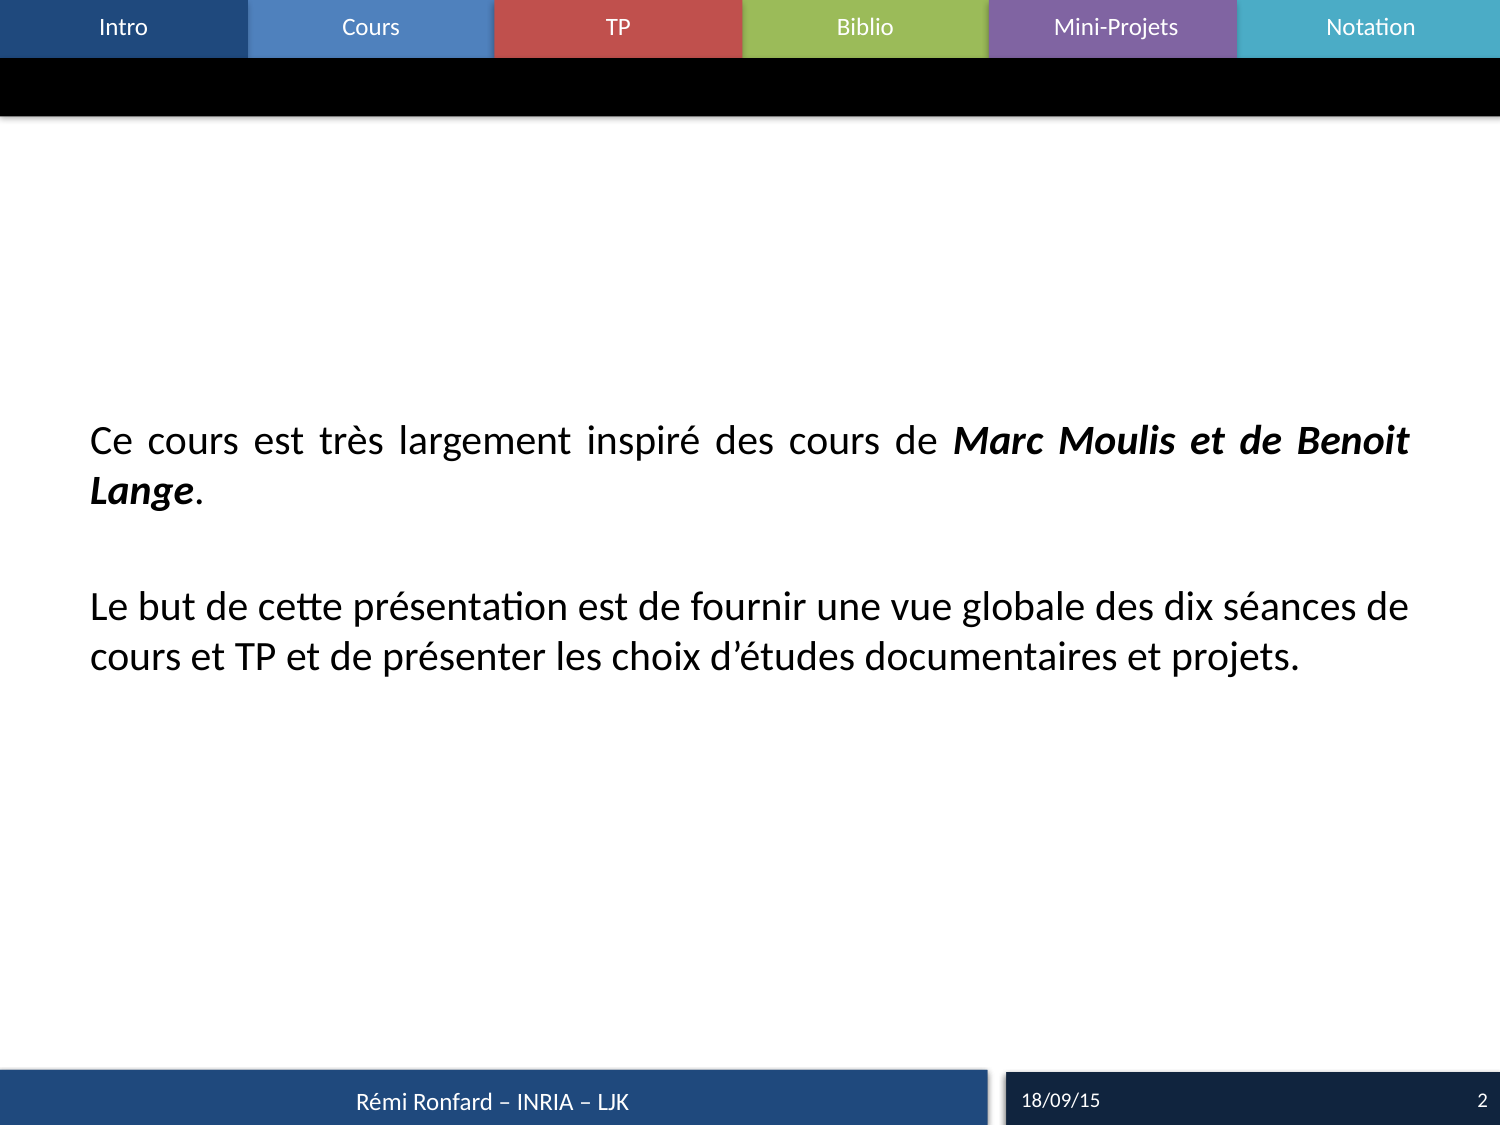

#
Ce cours est très largement inspiré des cours de Marc Moulis et de Benoit Lange.

Le but de cette présentation est de fournir une vue globale des dix séances de cours et TP et de présenter les choix d’études documentaires et projets.

18/09/15
2
Rémi Ronfard – INRIA – LJK